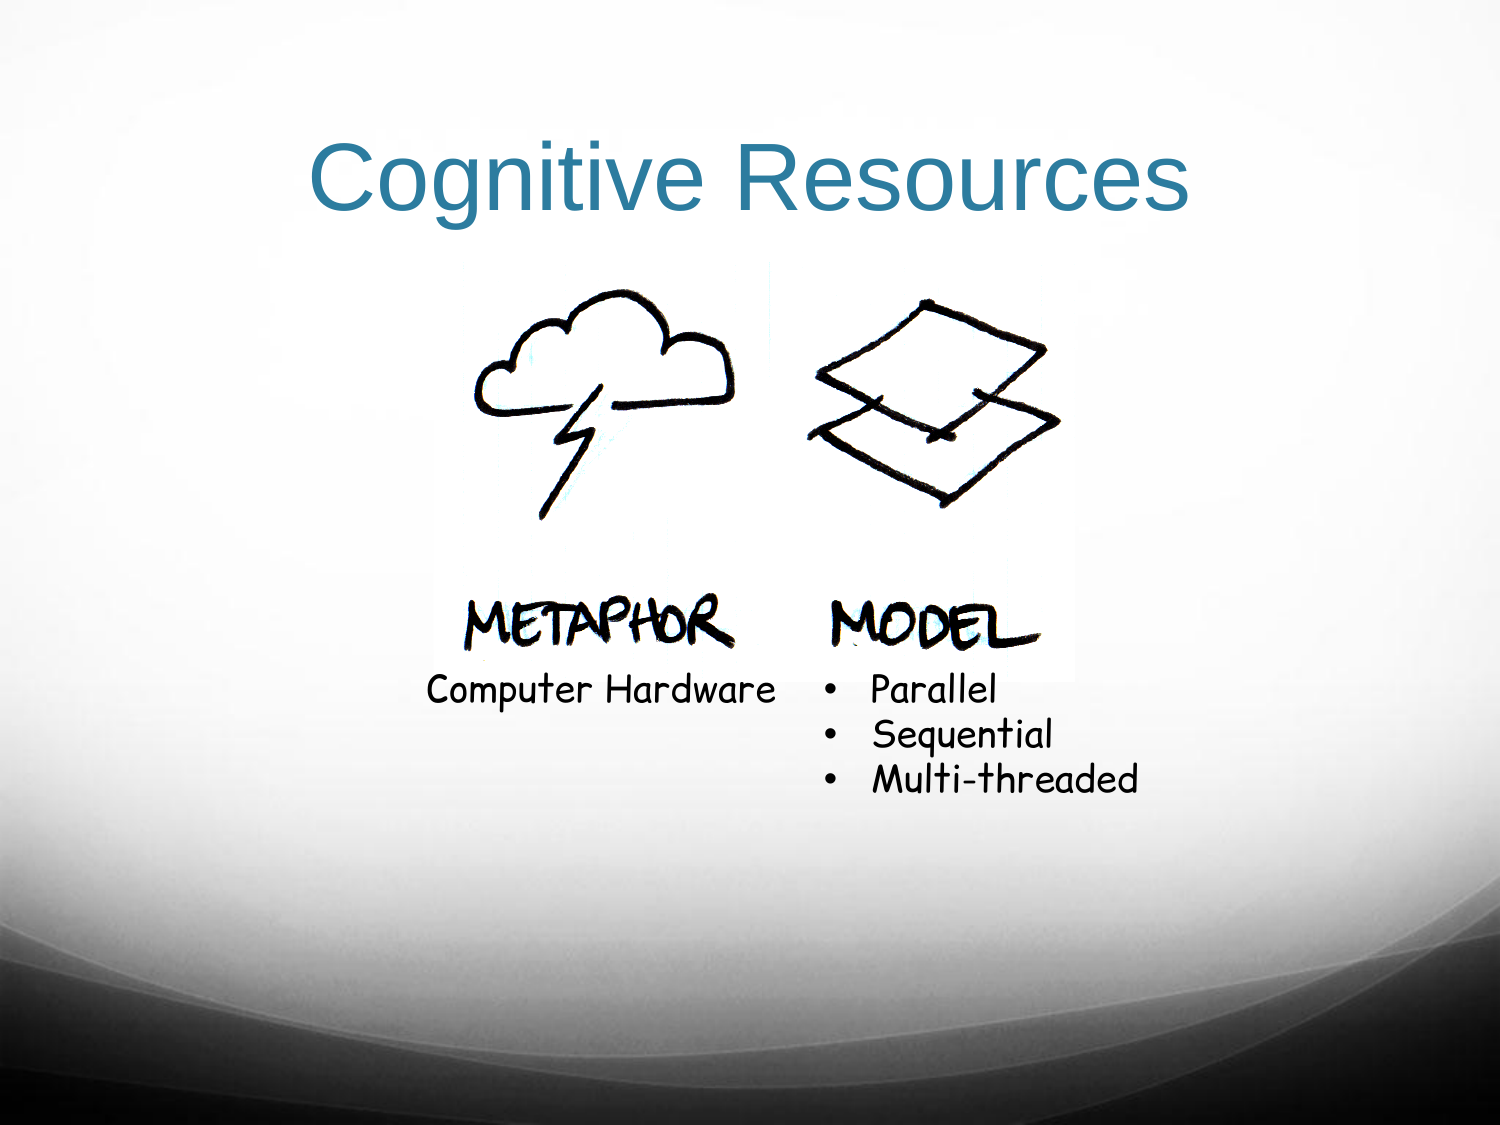

# Cognitive Resources

Computer Hardware
Parallel
Sequential
Multi-threaded